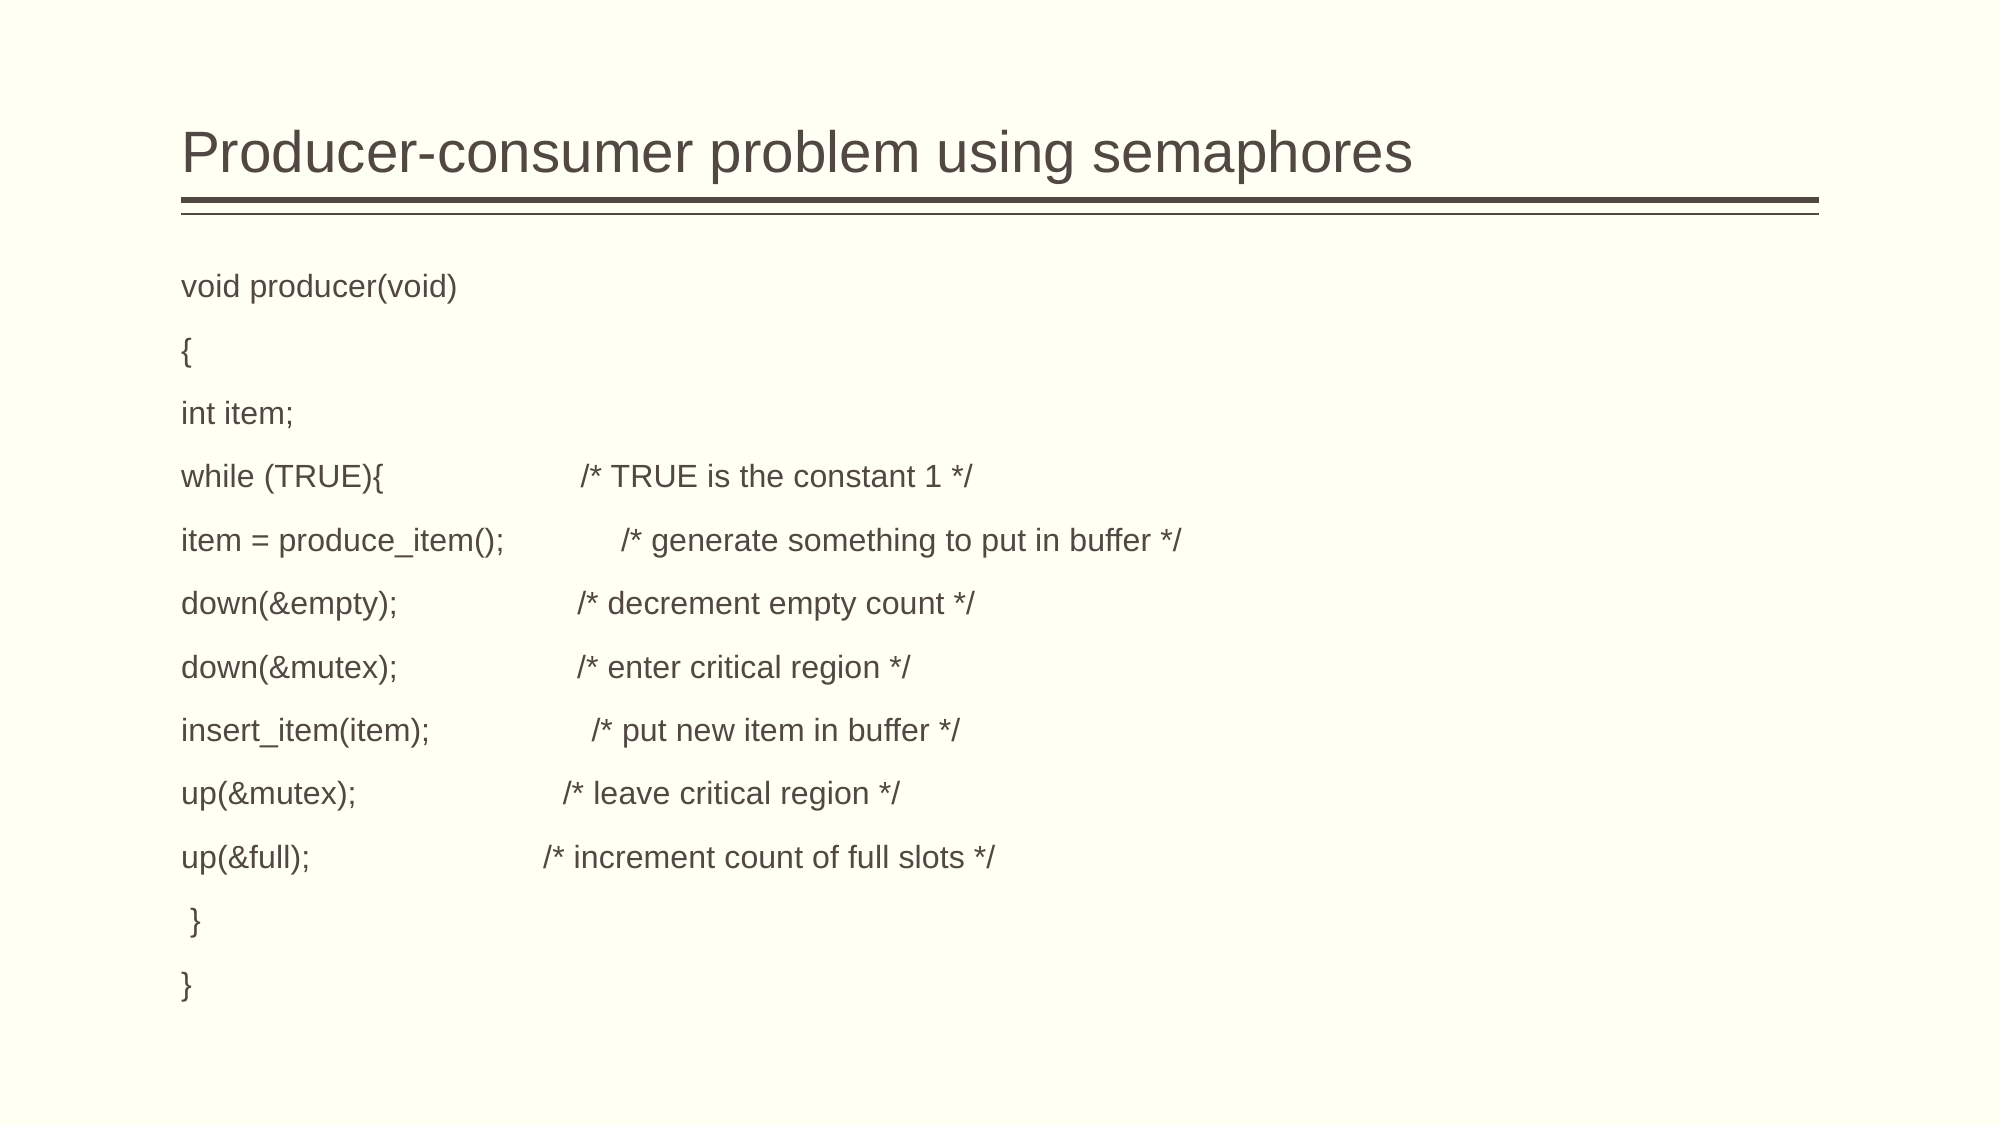

# Producer-consumer problem using semaphores
void producer(void)
{
int item;
while (TRUE){                      /* TRUE is the constant 1 */
item = produce_item();             /* generate something to put in buffer */
down(&empty);                    /* decrement empty count */
down(&mutex);                    /* enter critical region */
insert_item(item);                  /* put new item in buffer */
up(&mutex);                       /* leave critical region */
up(&full);                          /* increment count of full slots */
 }
}